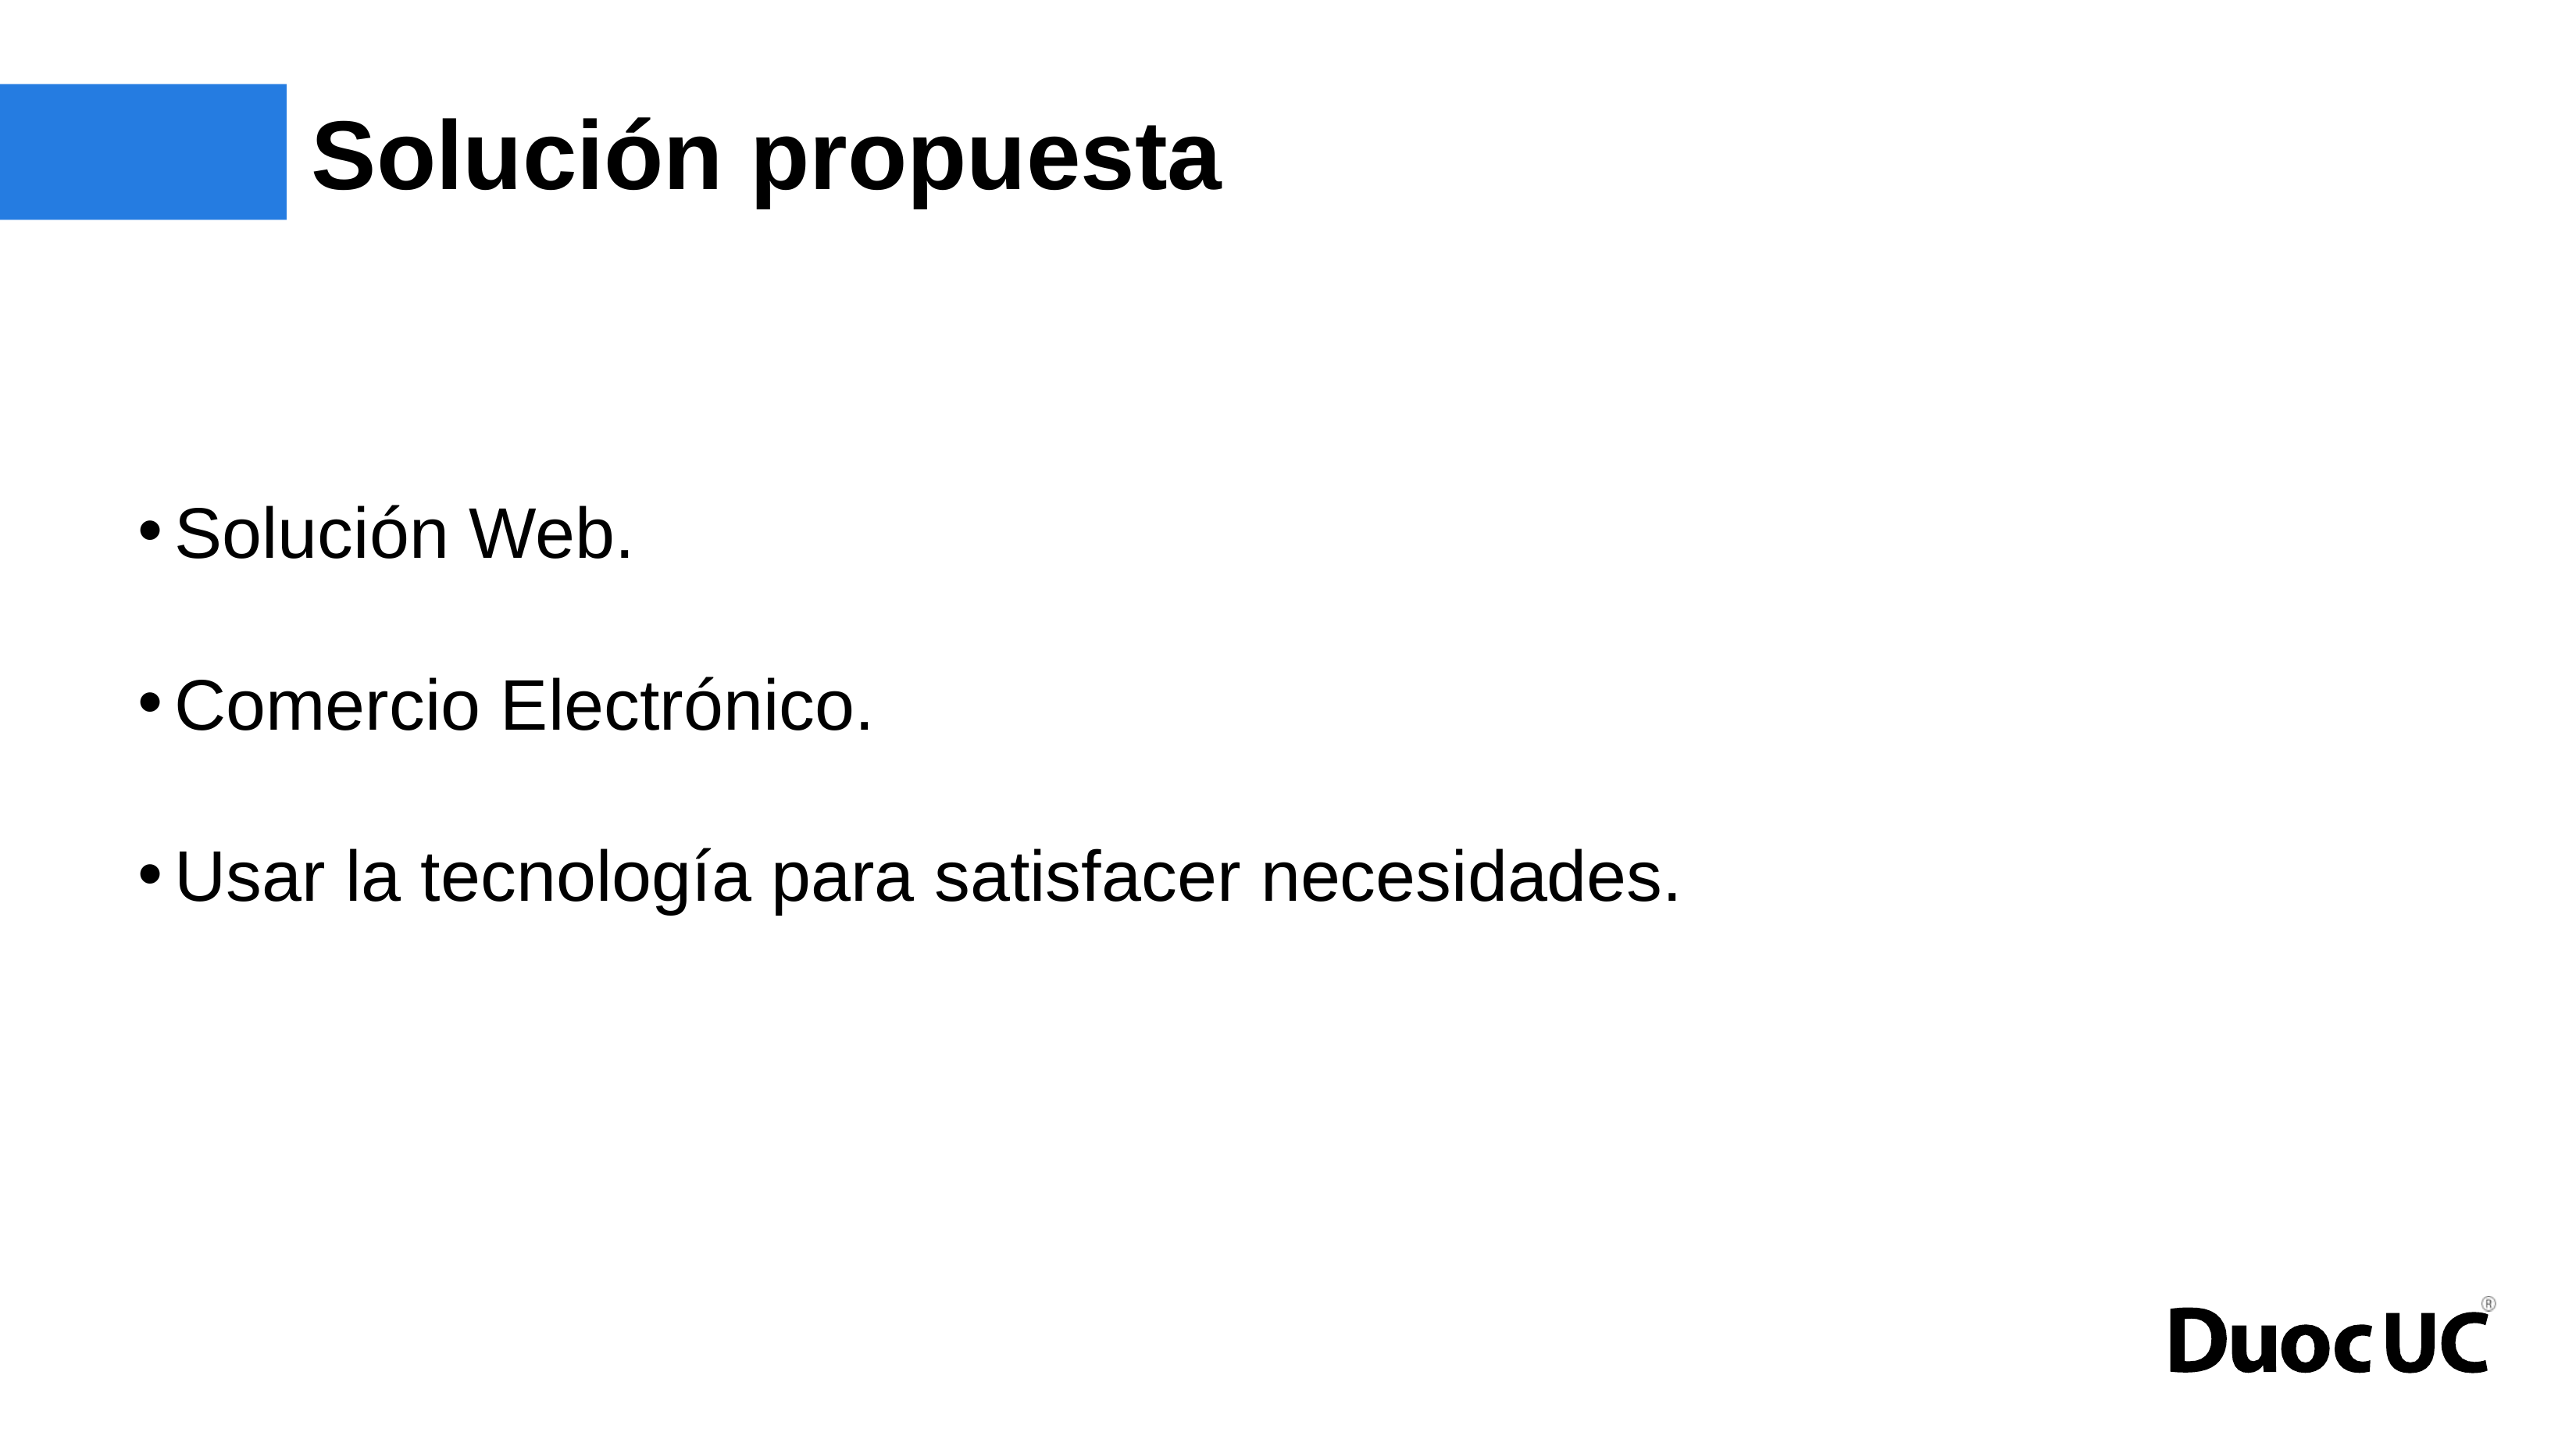

# Solución propuesta
Solución Web.

Comercio Electrónico.

Usar la tecnología para satisfacer necesidades.